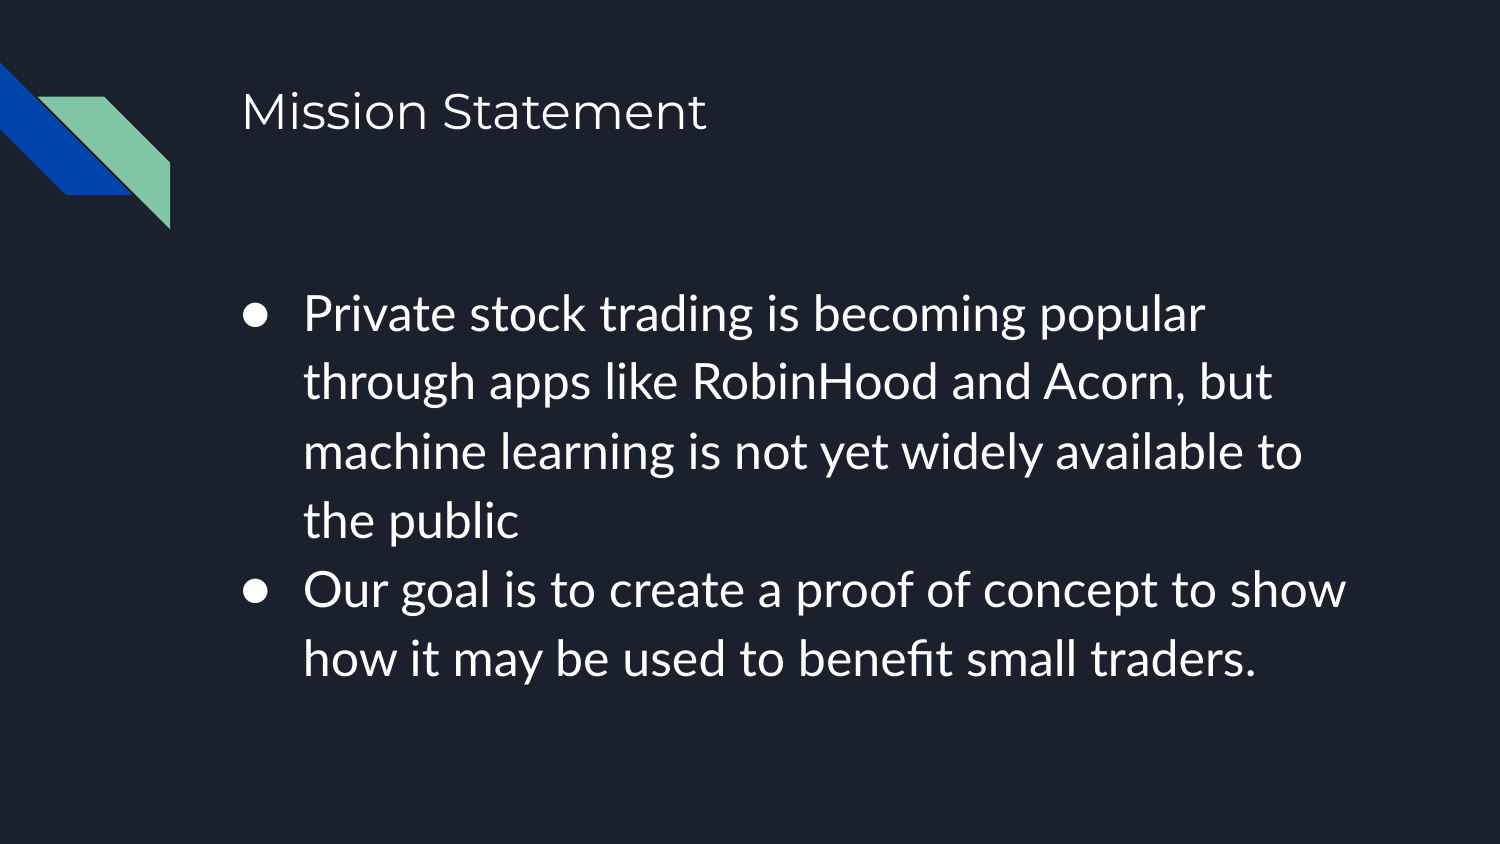

# Mission Statement
Private stock trading is becoming popular through apps like RobinHood and Acorn, but machine learning is not yet widely available to the public
Our goal is to create a proof of concept to show how it may be used to benefit small traders.